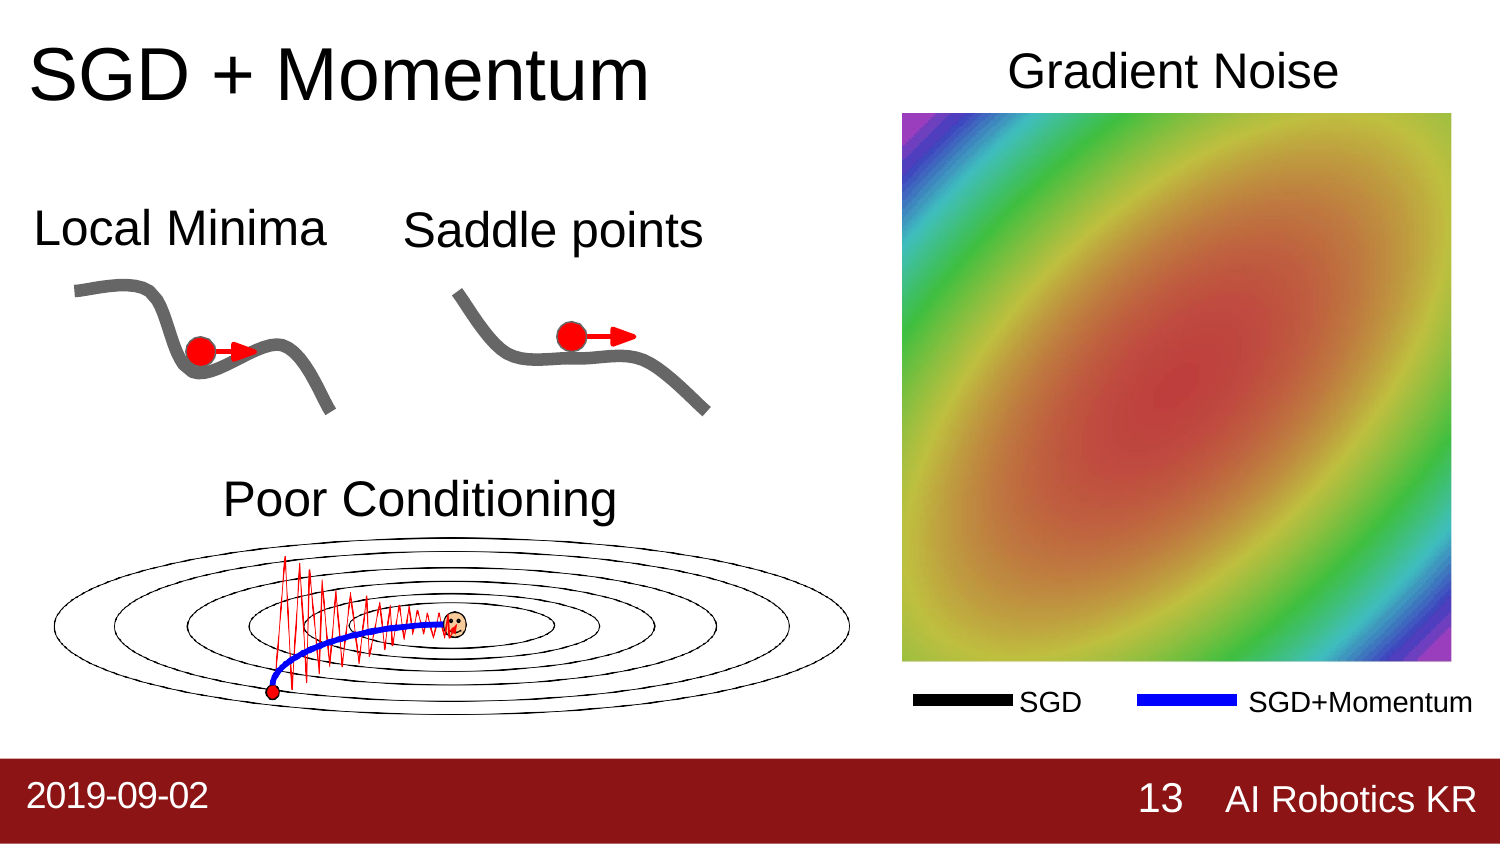

# SGD + Momentum
Gradient Noise

Local Minima
Saddle points

Poor Conditioning

SGD
SGD+Momentum

AI Robotics KR
2019-09-02
13